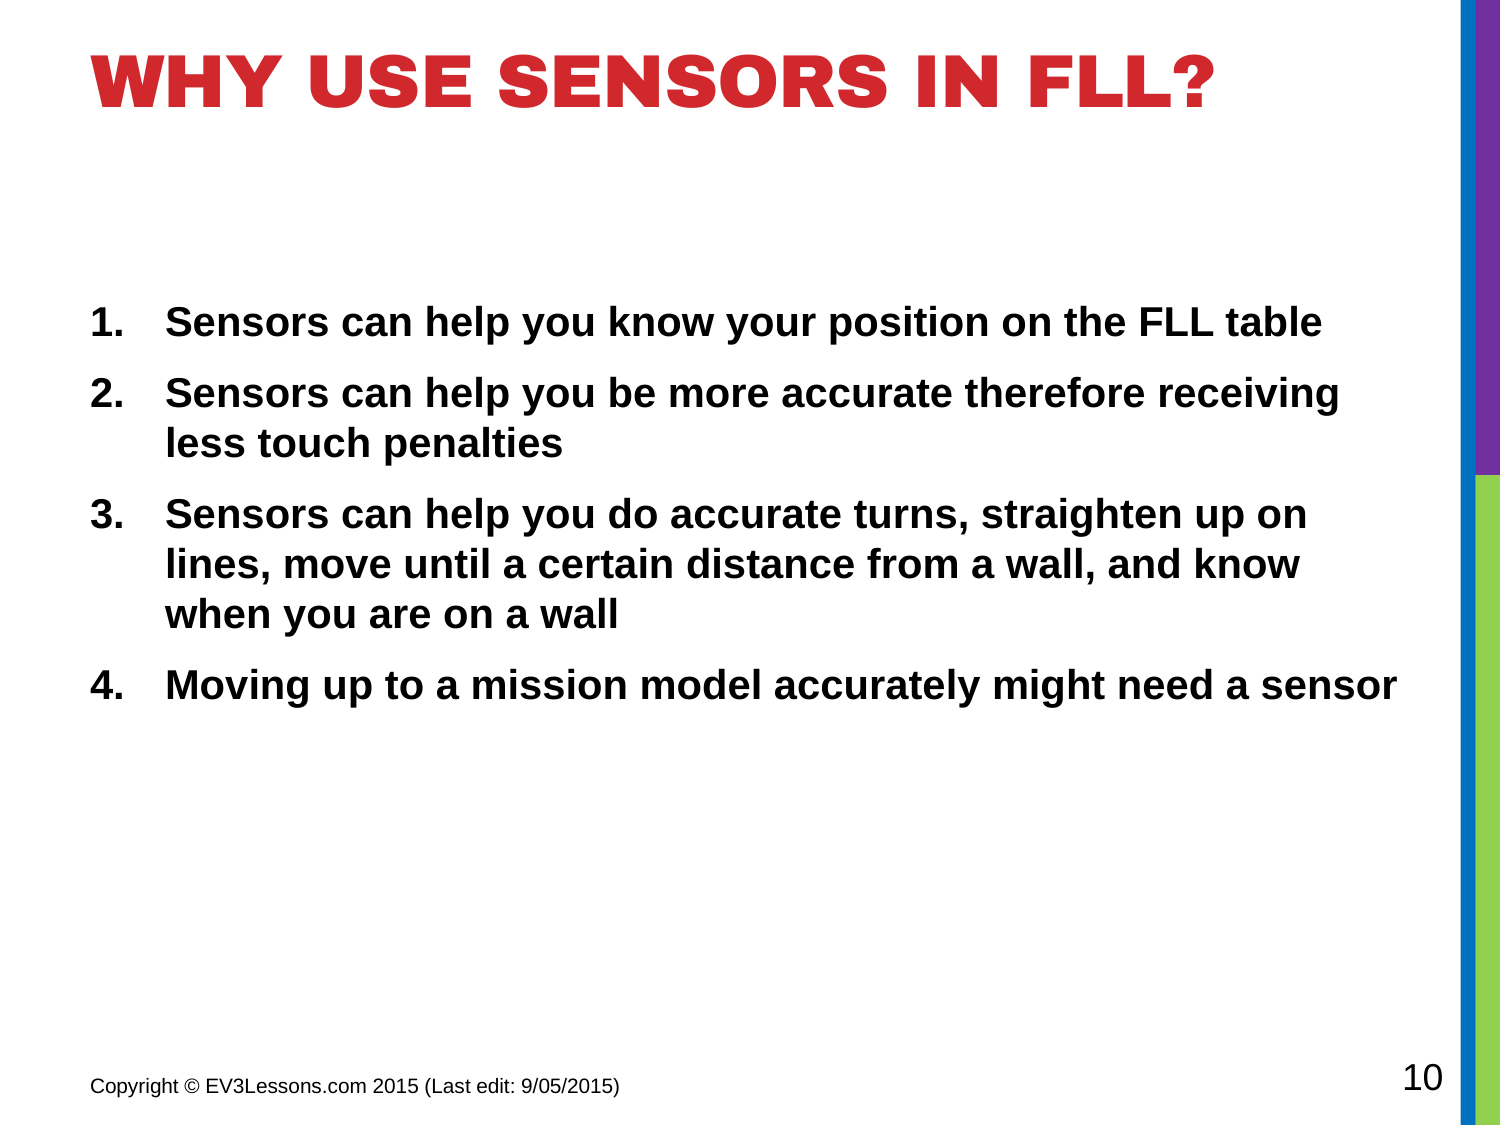

# Why use Sensors in FLL?
Sensors can help you know your position on the FLL table
Sensors can help you be more accurate therefore receiving less touch penalties
Sensors can help you do accurate turns, straighten up on lines, move until a certain distance from a wall, and know when you are on a wall
Moving up to a mission model accurately might need a sensor
10
Copyright © EV3Lessons.com 2015 (Last edit: 9/05/2015)